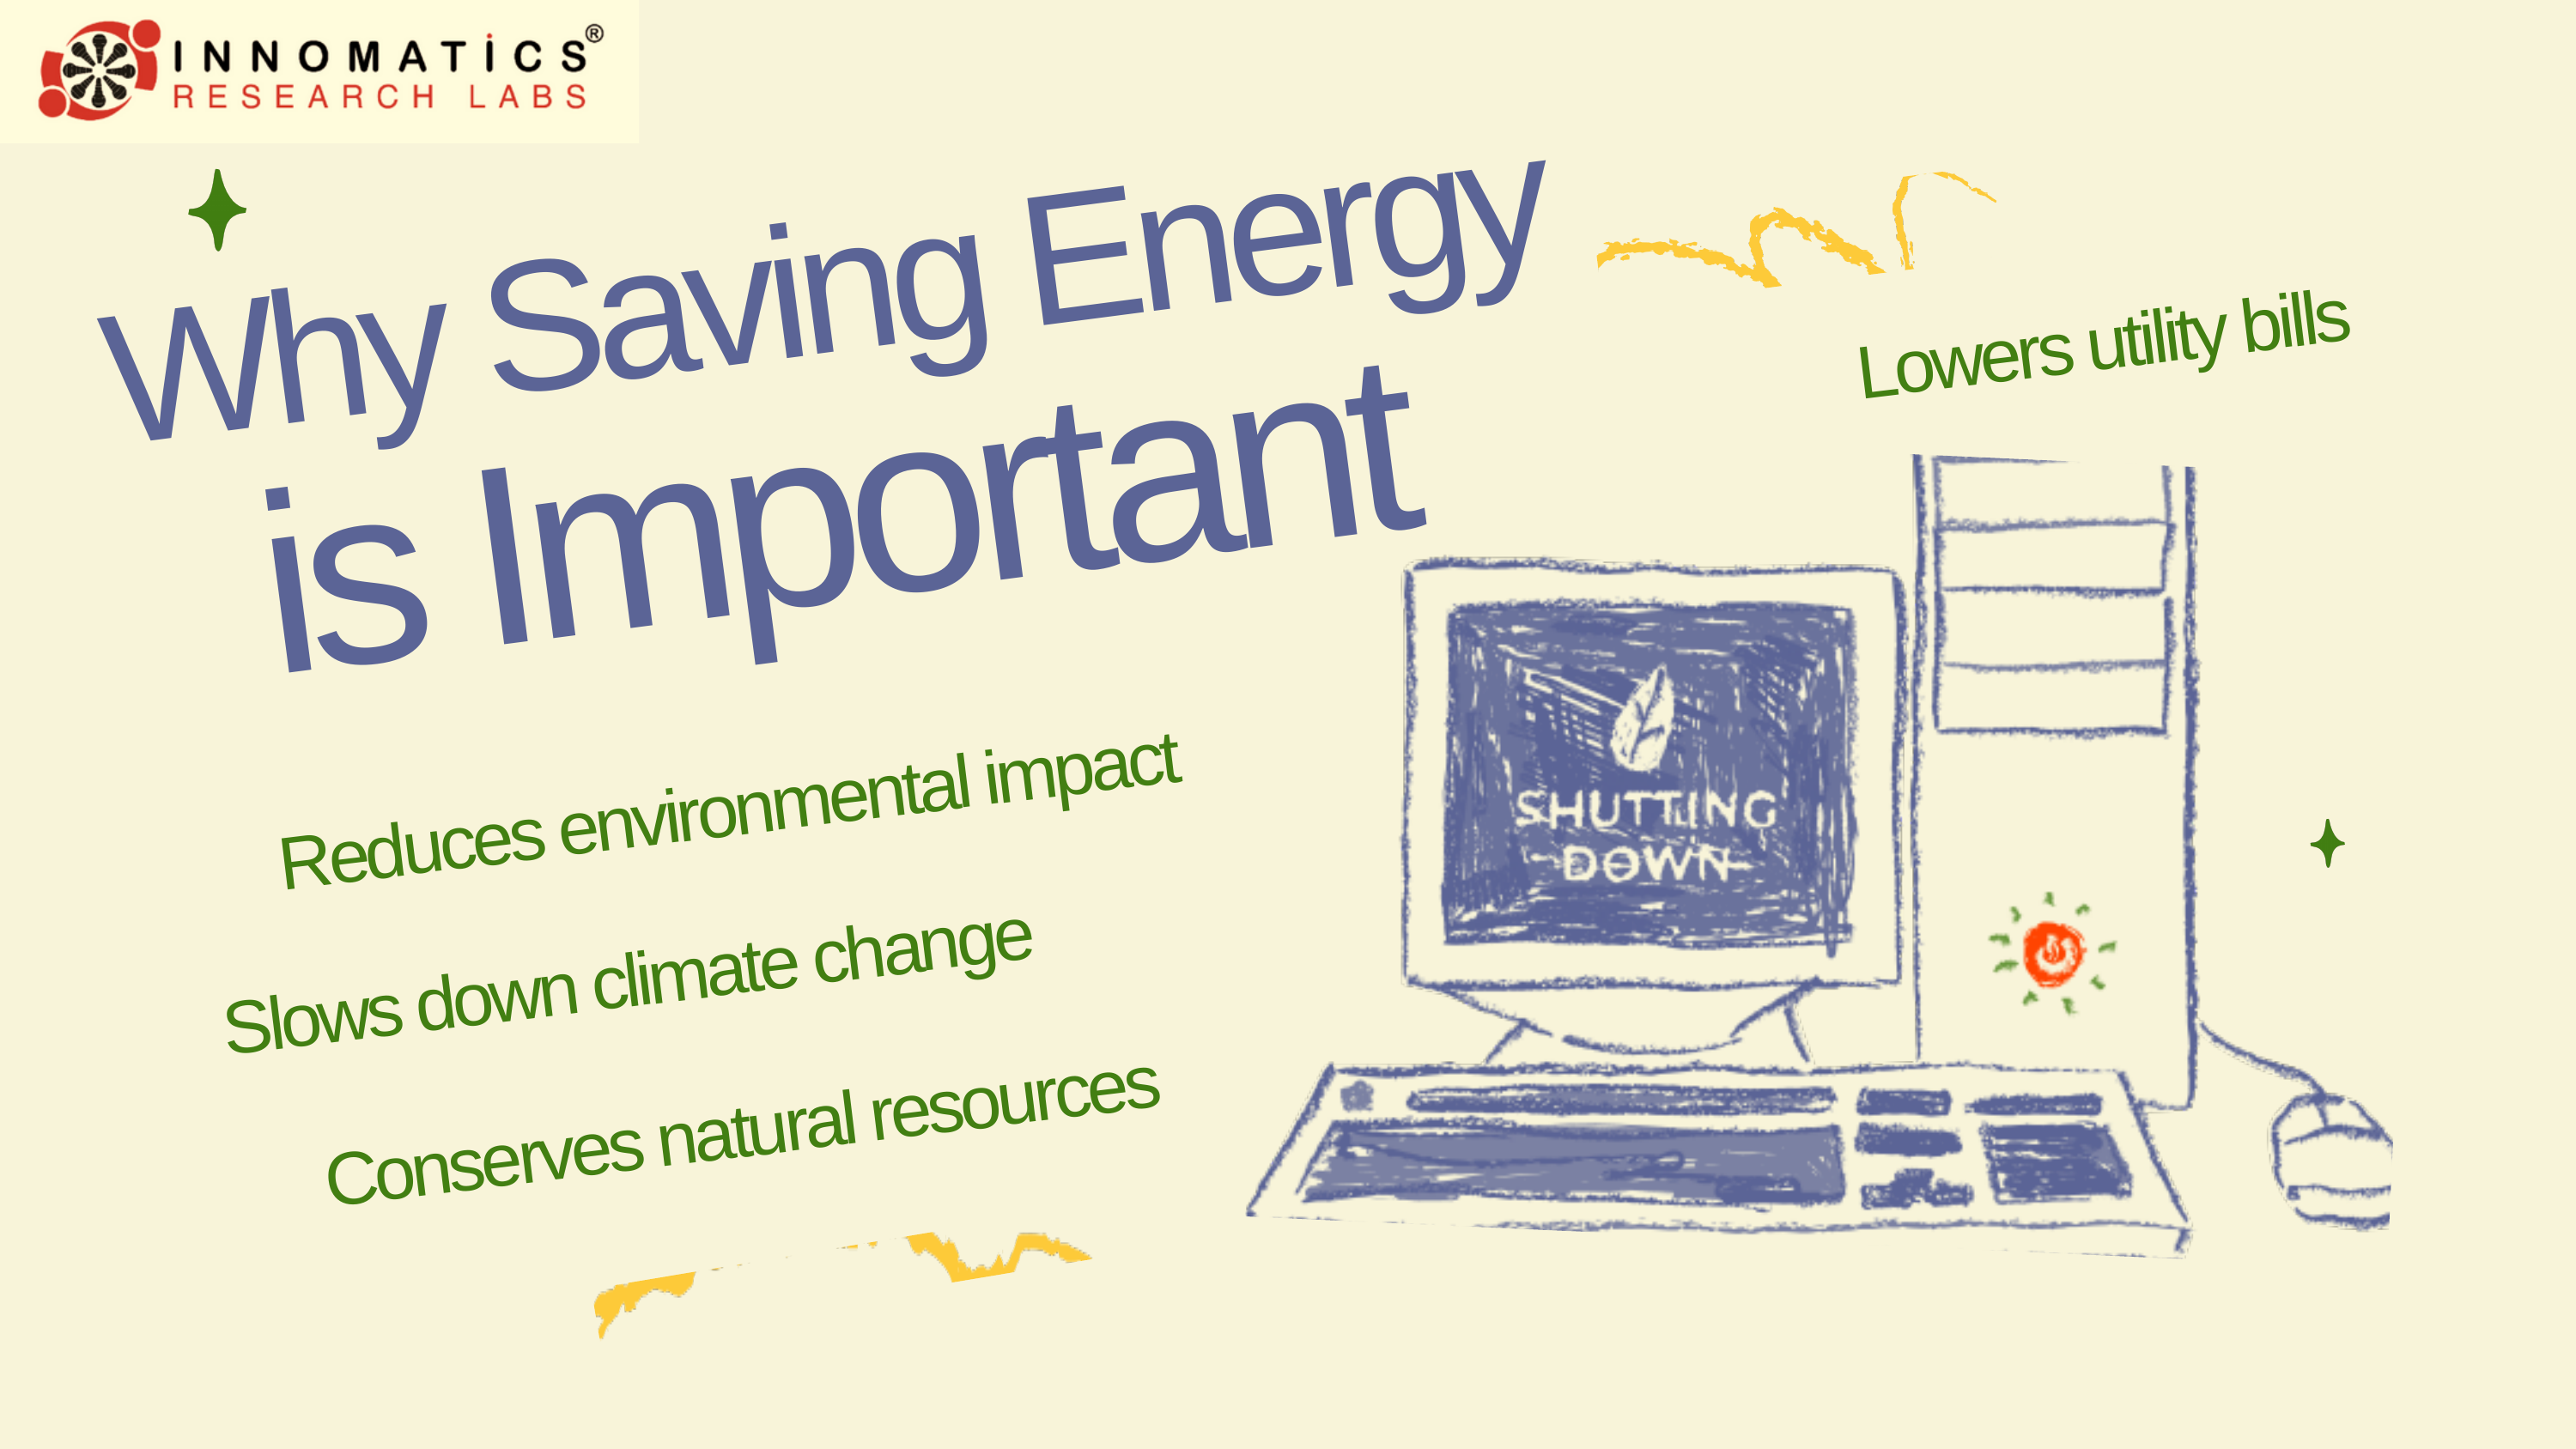

Why Saving Energy

is Important
Lowers utility bills

Reduces environmental impact

Slows down climate change
Conserves natural resources